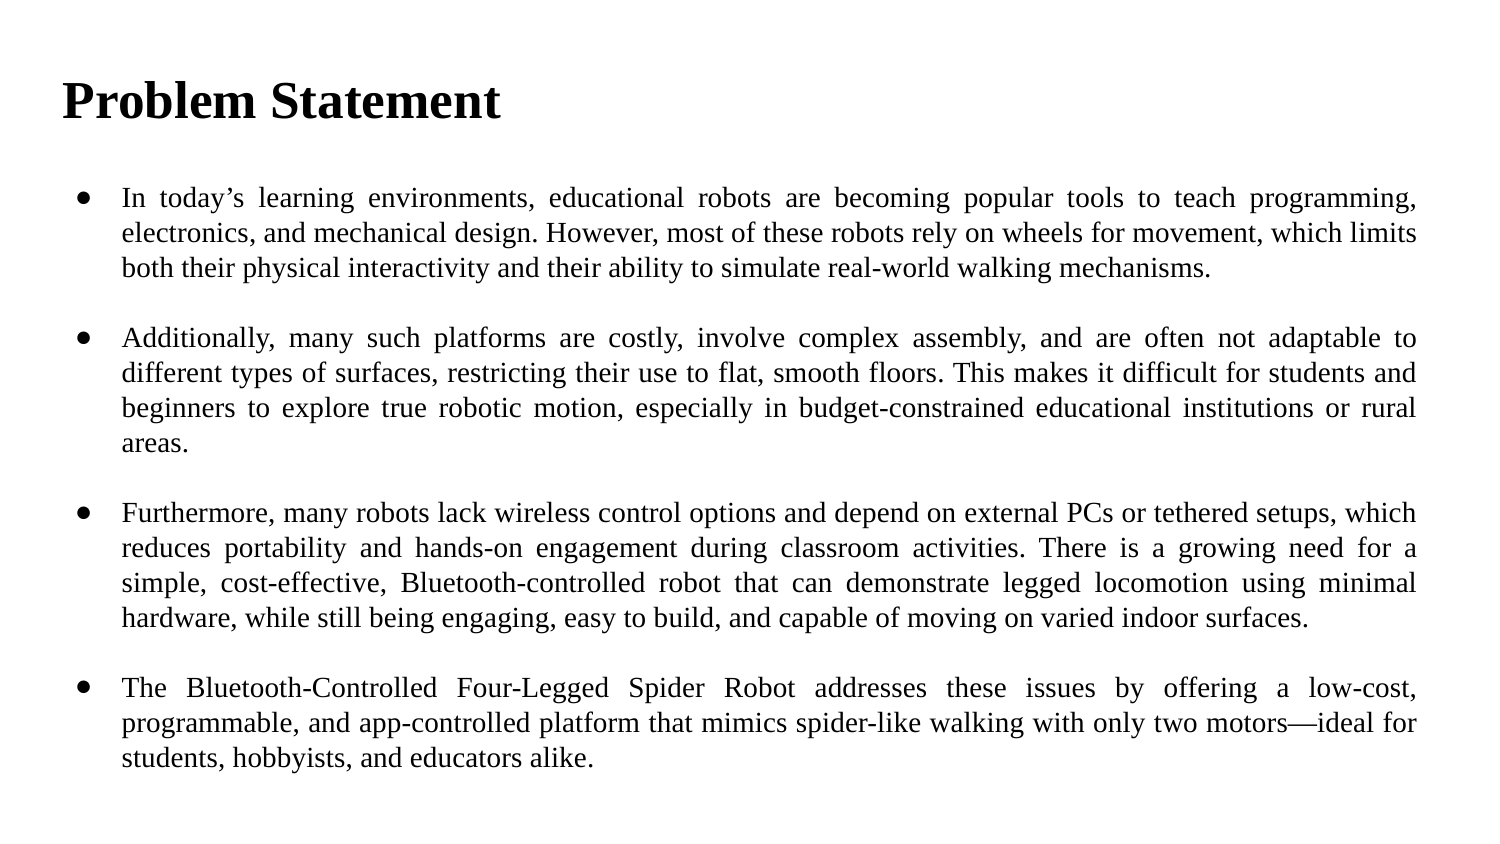

# Problem Statement
In today’s learning environments, educational robots are becoming popular tools to teach programming, electronics, and mechanical design. However, most of these robots rely on wheels for movement, which limits both their physical interactivity and their ability to simulate real-world walking mechanisms.

Additionally, many such platforms are costly, involve complex assembly, and are often not adaptable to different types of surfaces, restricting their use to flat, smooth floors. This makes it difficult for students and beginners to explore true robotic motion, especially in budget-constrained educational institutions or rural areas.

Furthermore, many robots lack wireless control options and depend on external PCs or tethered setups, which reduces portability and hands-on engagement during classroom activities. There is a growing need for a simple, cost-effective, Bluetooth-controlled robot that can demonstrate legged locomotion using minimal hardware, while still being engaging, easy to build, and capable of moving on varied indoor surfaces.

The Bluetooth-Controlled Four-Legged Spider Robot addresses these issues by offering a low-cost, programmable, and app-controlled platform that mimics spider-like walking with only two motors—ideal for students, hobbyists, and educators alike.